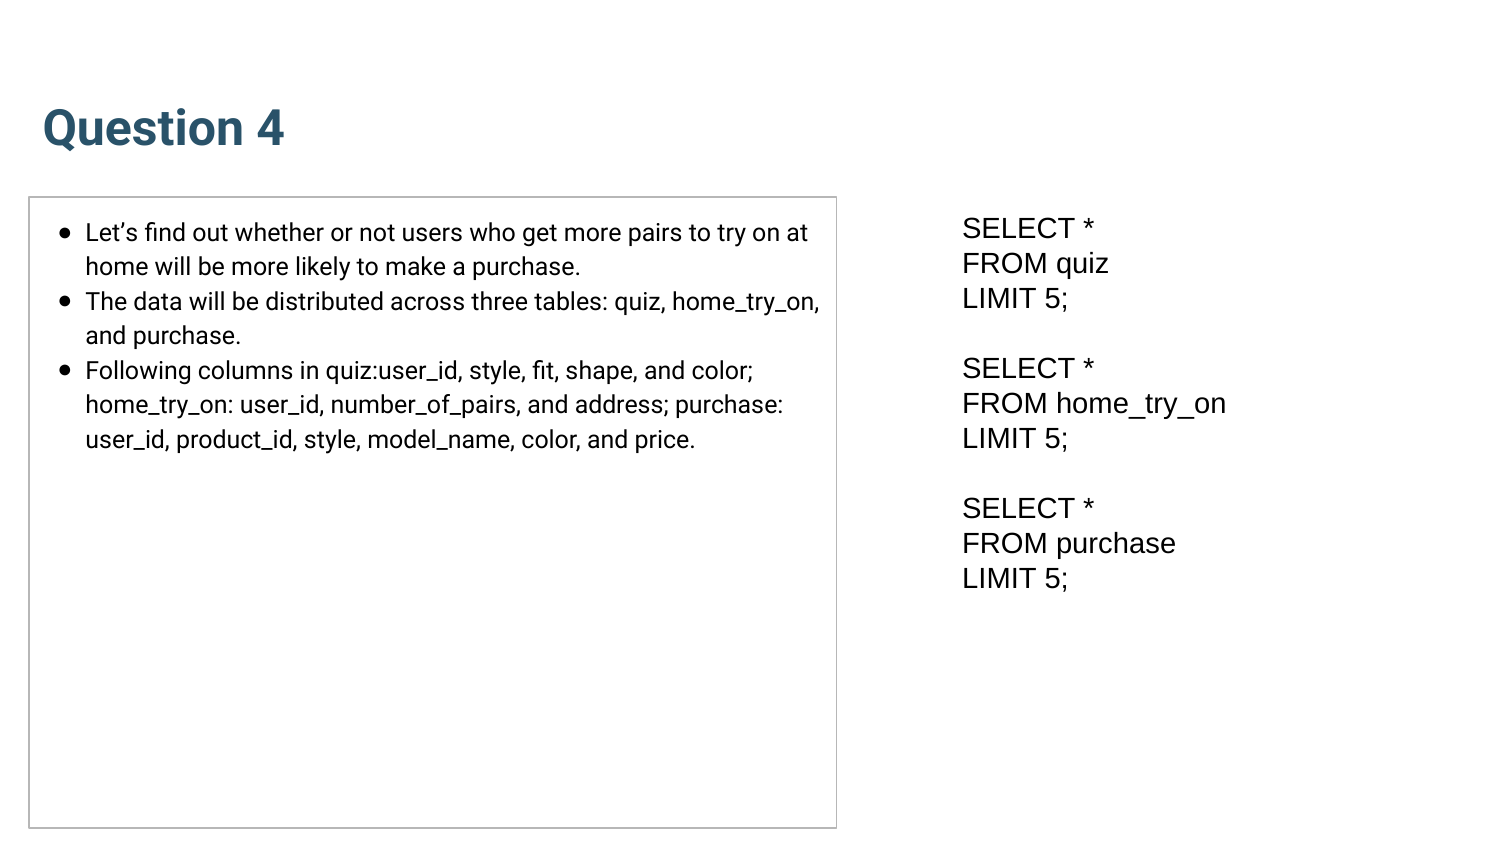

Question 4
Let’s find out whether or not users who get more pairs to try on at home will be more likely to make a purchase.
The data will be distributed across three tables: quiz, home_try_on, and purchase.
Following columns in quiz:user_id, style, fit, shape, and color; home_try_on: user_id, number_of_pairs, and address; purchase: user_id, product_id, style, model_name, color, and price.

SELECT *
FROM quiz
LIMIT 5;

SELECT *
FROM home_try_on
LIMIT 5;

SELECT *
FROM purchase
LIMIT 5;